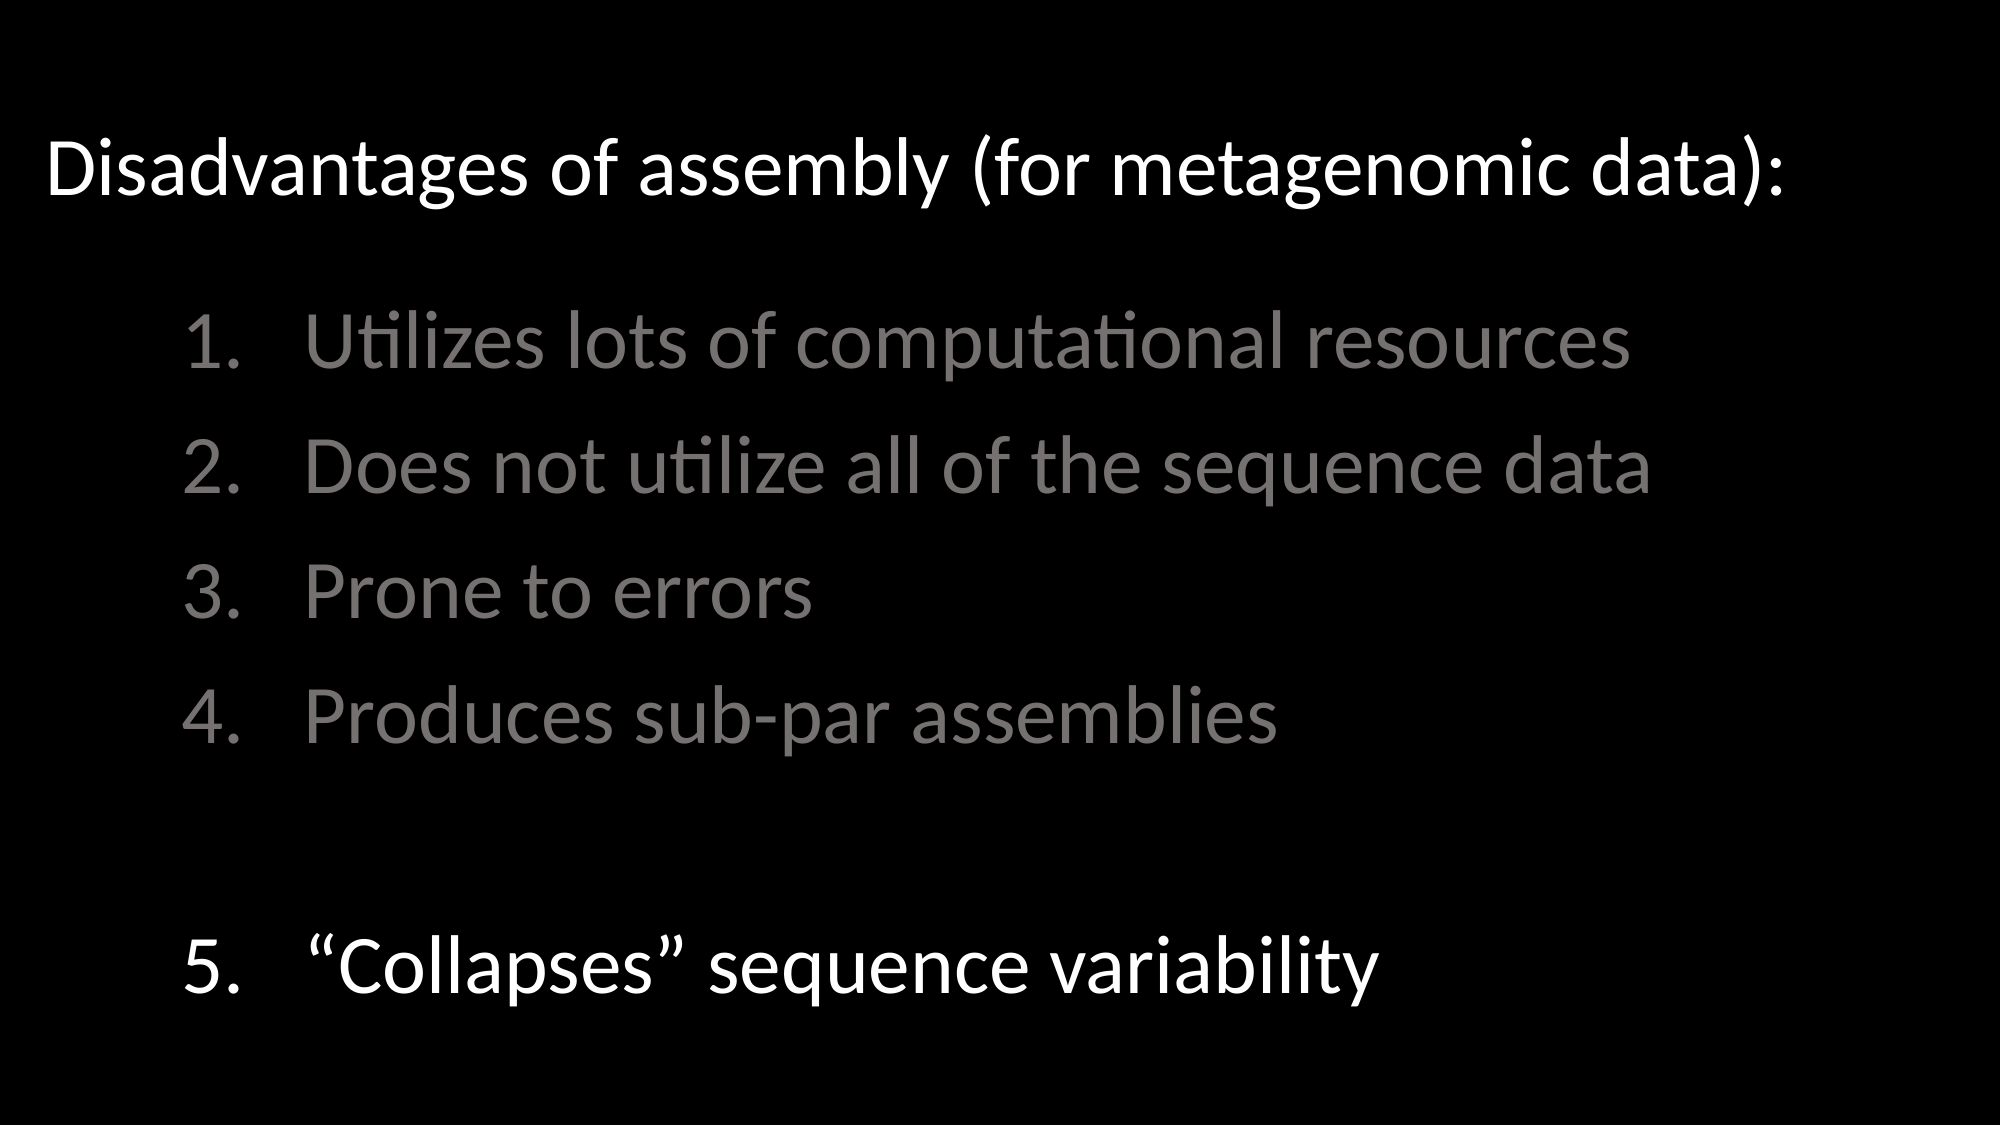

# Disadvantages of assembly (for metagenomic data):
Utilizes lots of computational resources
Does not utilize all of the sequence data
Prone to errors
Produces sub-par assemblies

“Collapses” sequence variability